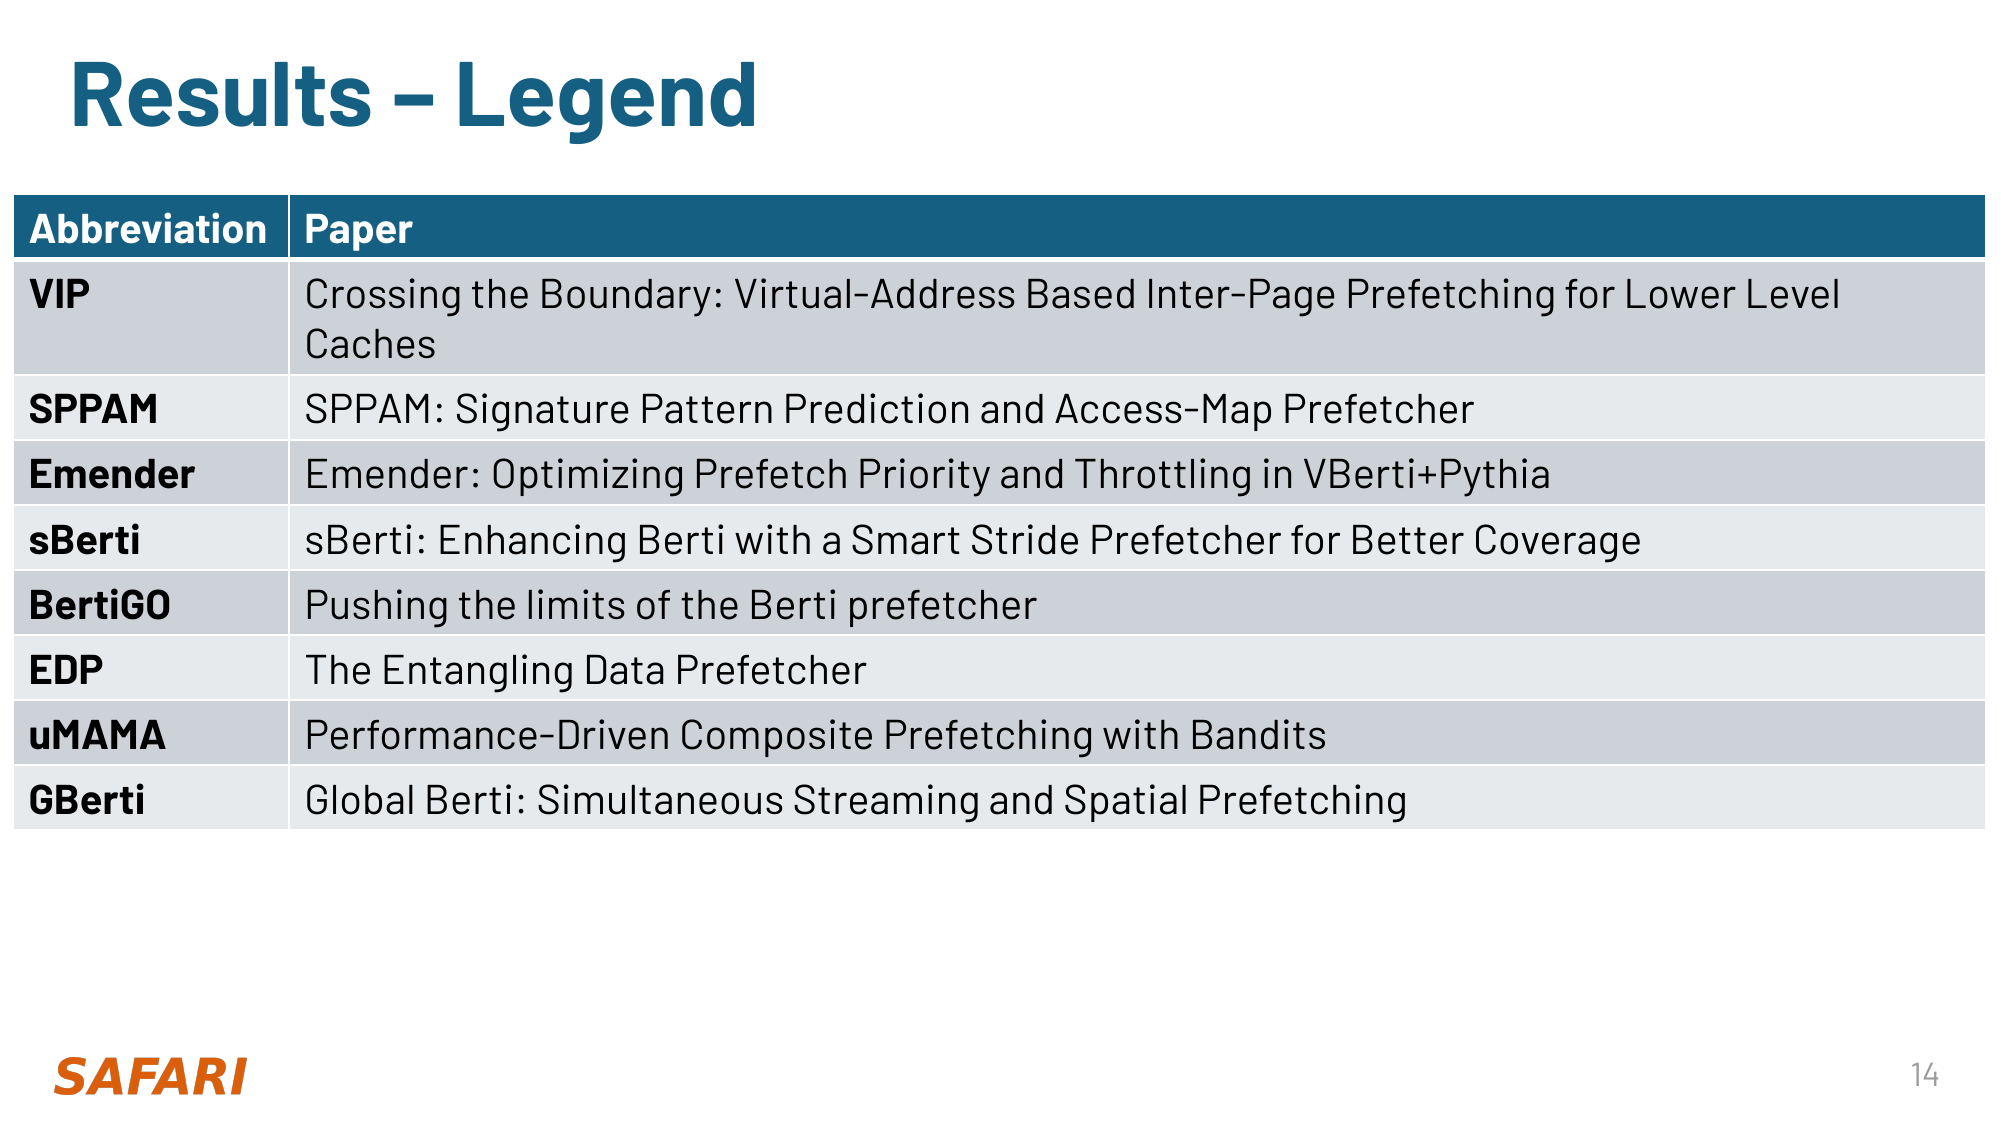

# Results – Legend
| Abbreviation | Paper |
| --- | --- |
| VIP | Crossing the Boundary: Virtual-Address Based Inter-Page Prefetching for Lower Level Caches |
| SPPAM | SPPAM: Signature Pattern Prediction and Access-Map Prefetcher |
| Emender | Emender: Optimizing Prefetch Priority and Throttling in VBerti+Pythia |
| sBerti | sBerti: Enhancing Berti with a Smart Stride Prefetcher for Better Coverage |
| BertiGO | Pushing the limits of the Berti prefetcher |
| EDP | The Entangling Data Prefetcher |
| uMAMA | Performance-Driven Composite Prefetching with Bandits |
| GBerti | Global Berti: Simultaneous Streaming and Spatial Prefetching |
14